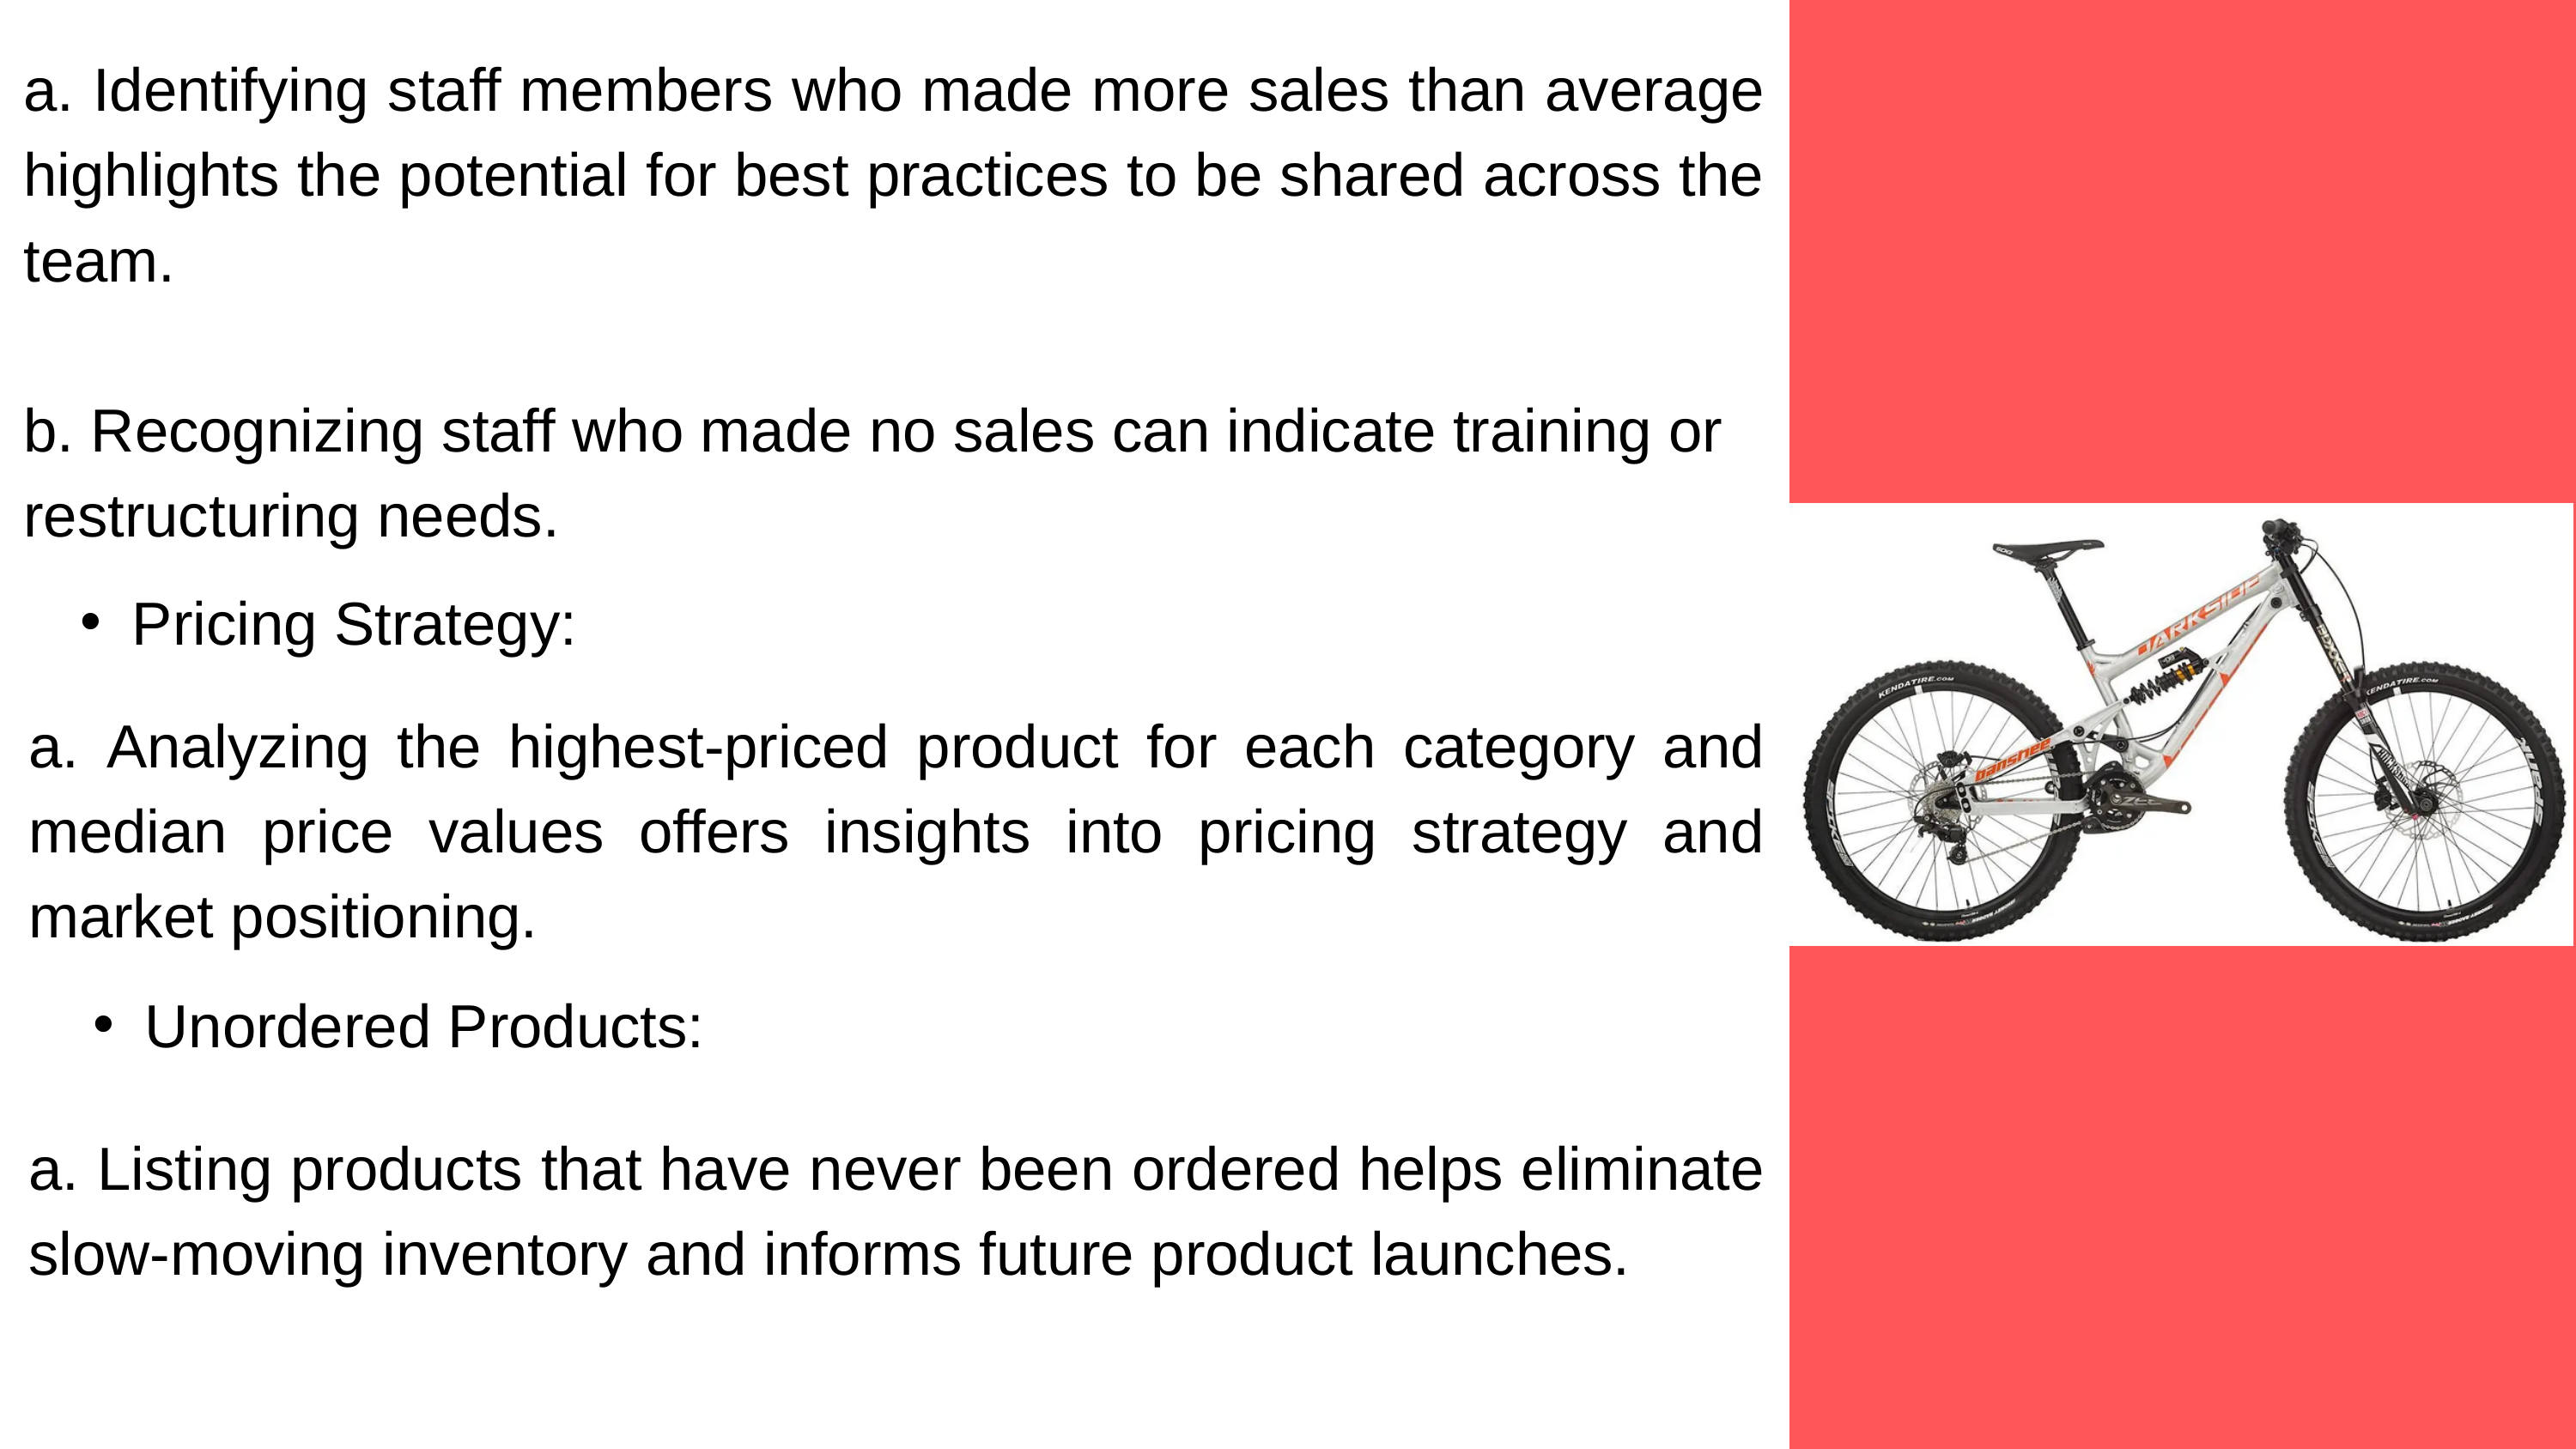

a. Identifying staff members who made more sales than average highlights the potential for best practices to be shared across the team.

b. Recognizing staff who made no sales can indicate training or restructuring needs.

Pricing Strategy:

a. Analyzing the highest-priced product for each category and median price values offers insights into pricing strategy and market positioning.
Unordered Products:
a. Listing products that have never been ordered helps eliminate slow-moving inventory and informs future product launches.